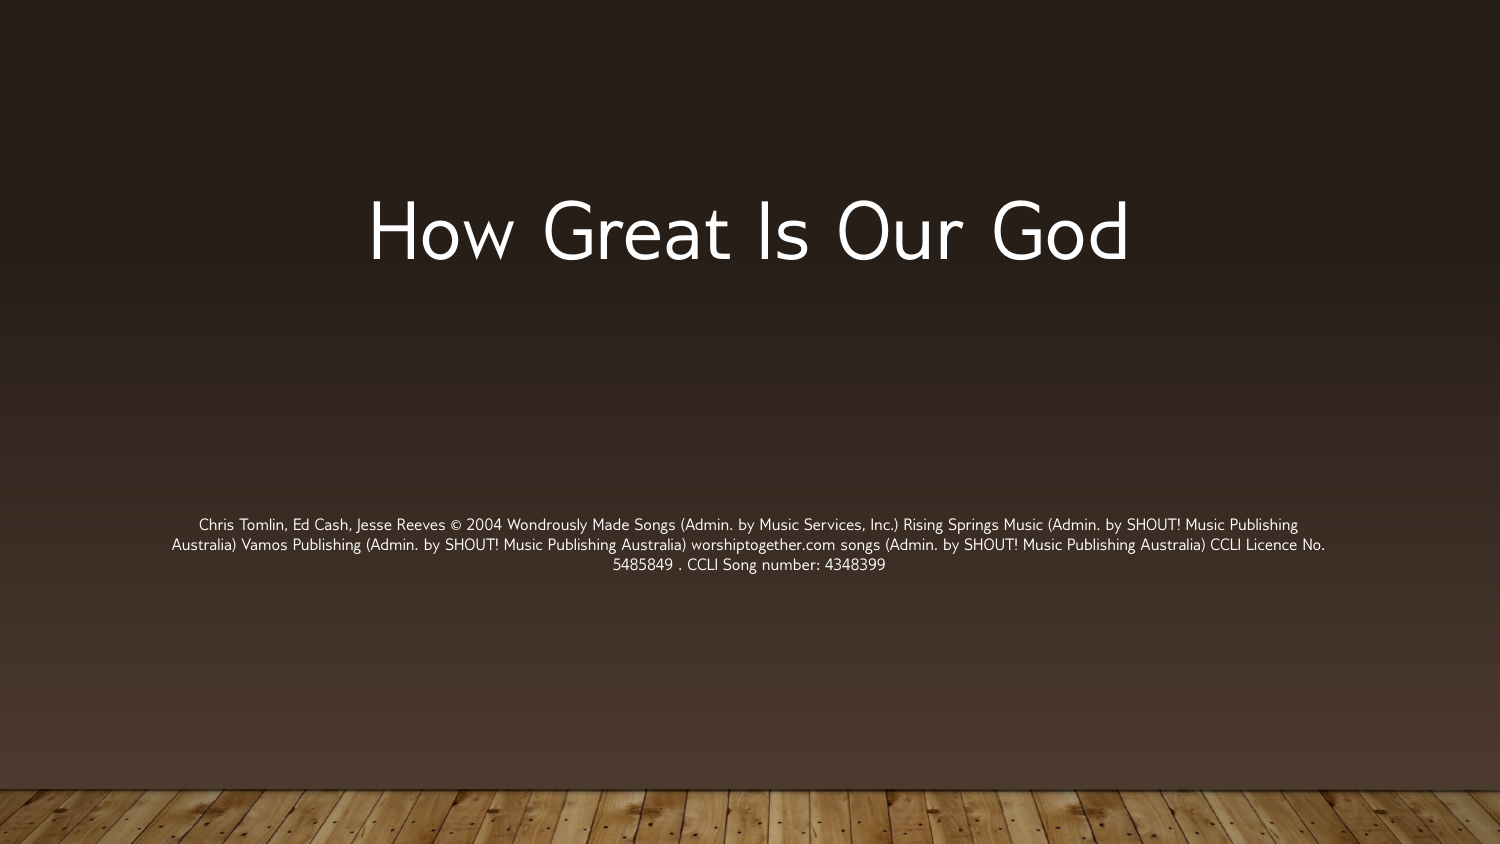

How Great Is Our God
Chris Tomlin, Ed Cash, Jesse Reeves © 2004 Wondrously Made Songs (Admin. by Music Services, Inc.) Rising Springs Music (Admin. by SHOUT! Music Publishing Australia) Vamos Publishing (Admin. by SHOUT! Music Publishing Australia) worshiptogether.com songs (Admin. by SHOUT! Music Publishing Australia) CCLI Licence No. 5485849 . CCLI Song number: 4348399